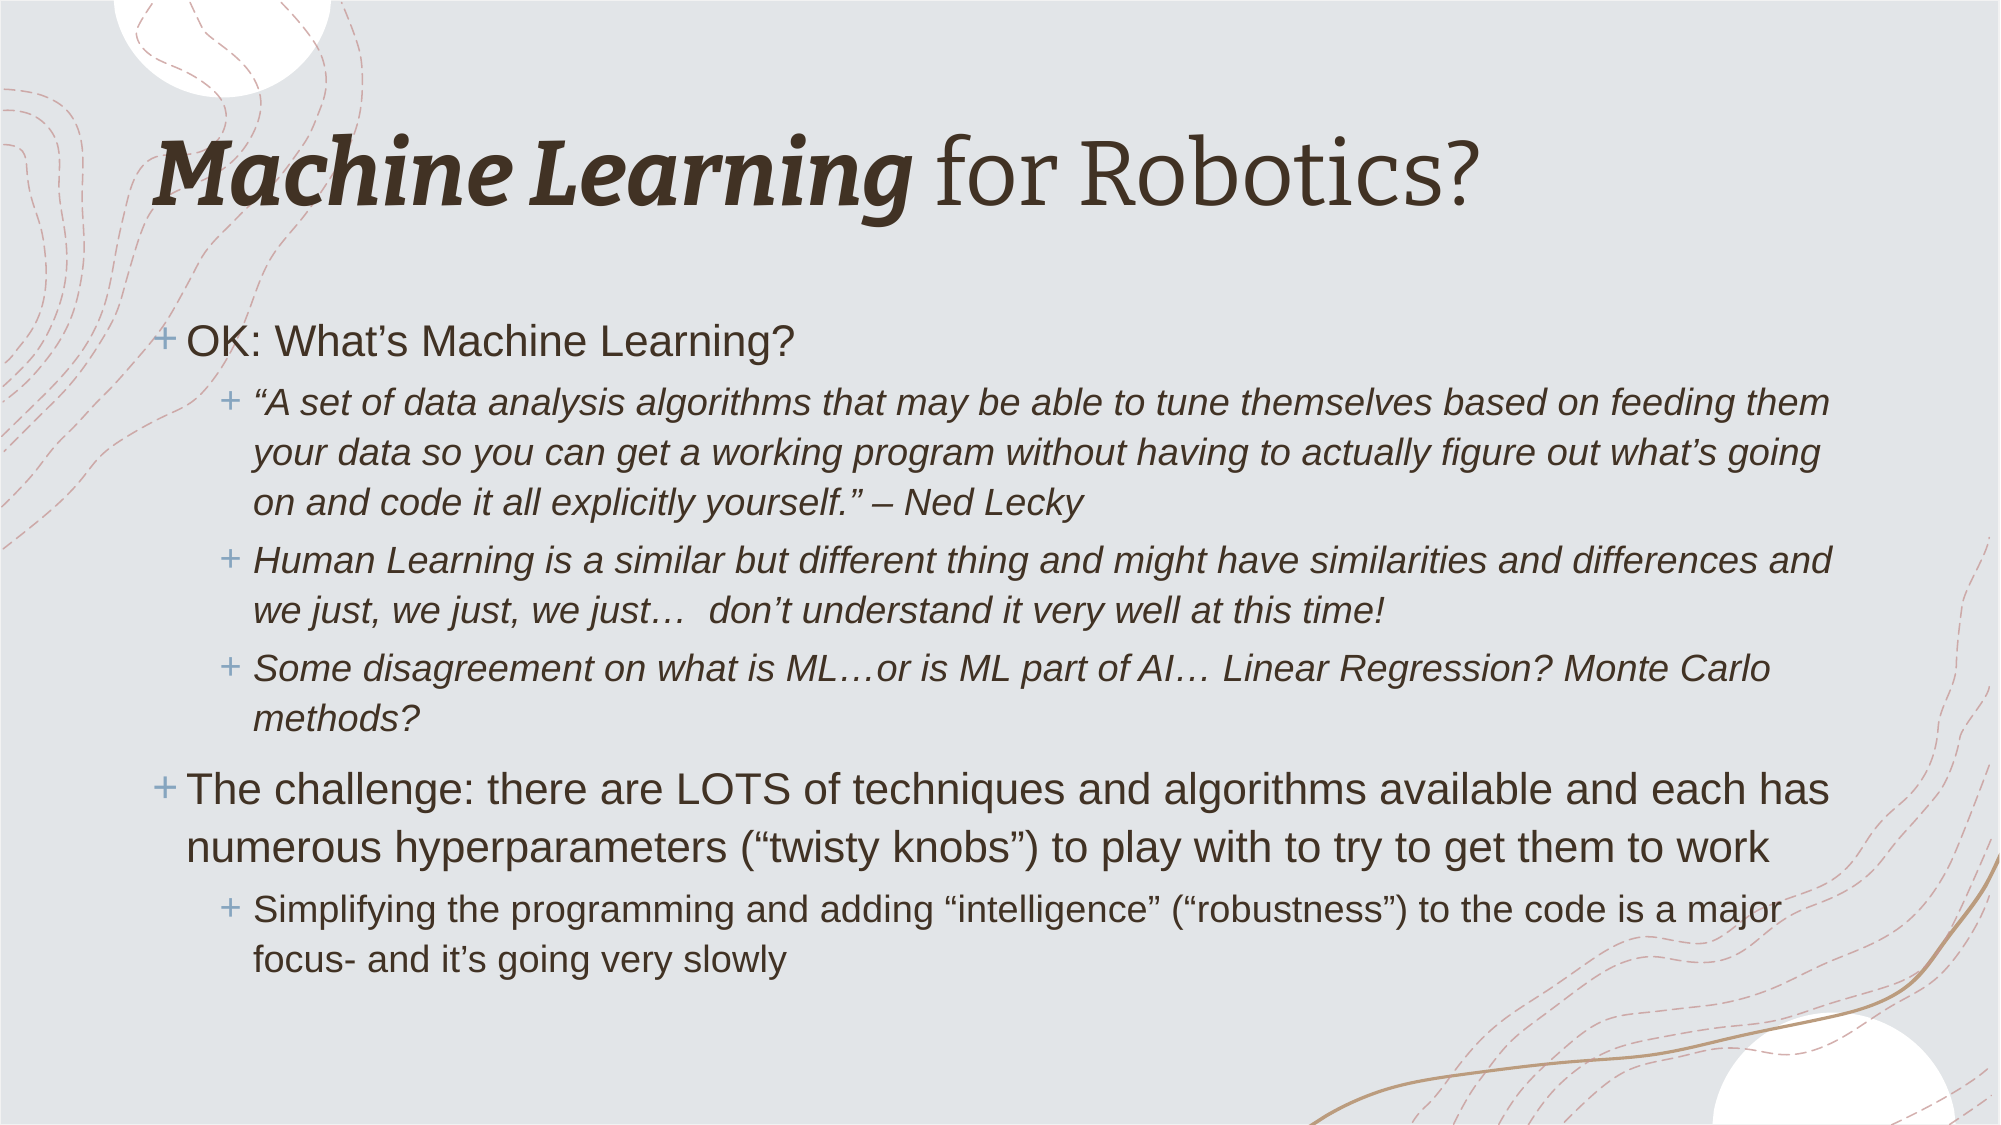

# Machine Learning for Robotics?
OK: What’s Machine Learning?
“A set of data analysis algorithms that may be able to tune themselves based on feeding them your data so you can get a working program without having to actually figure out what’s going on and code it all explicitly yourself.” – Ned Lecky
Human Learning is a similar but different thing and might have similarities and differences and we just, we just, we just…  don’t understand it very well at this time!
Some disagreement on what is ML…or is ML part of AI… Linear Regression? Monte Carlo methods?
The challenge: there are LOTS of techniques and algorithms available and each has numerous hyperparameters (“twisty knobs”) to play with to try to get them to work
Simplifying the programming and adding “intelligence” (“robustness”) to the code is a major focus- and it’s going very slowly